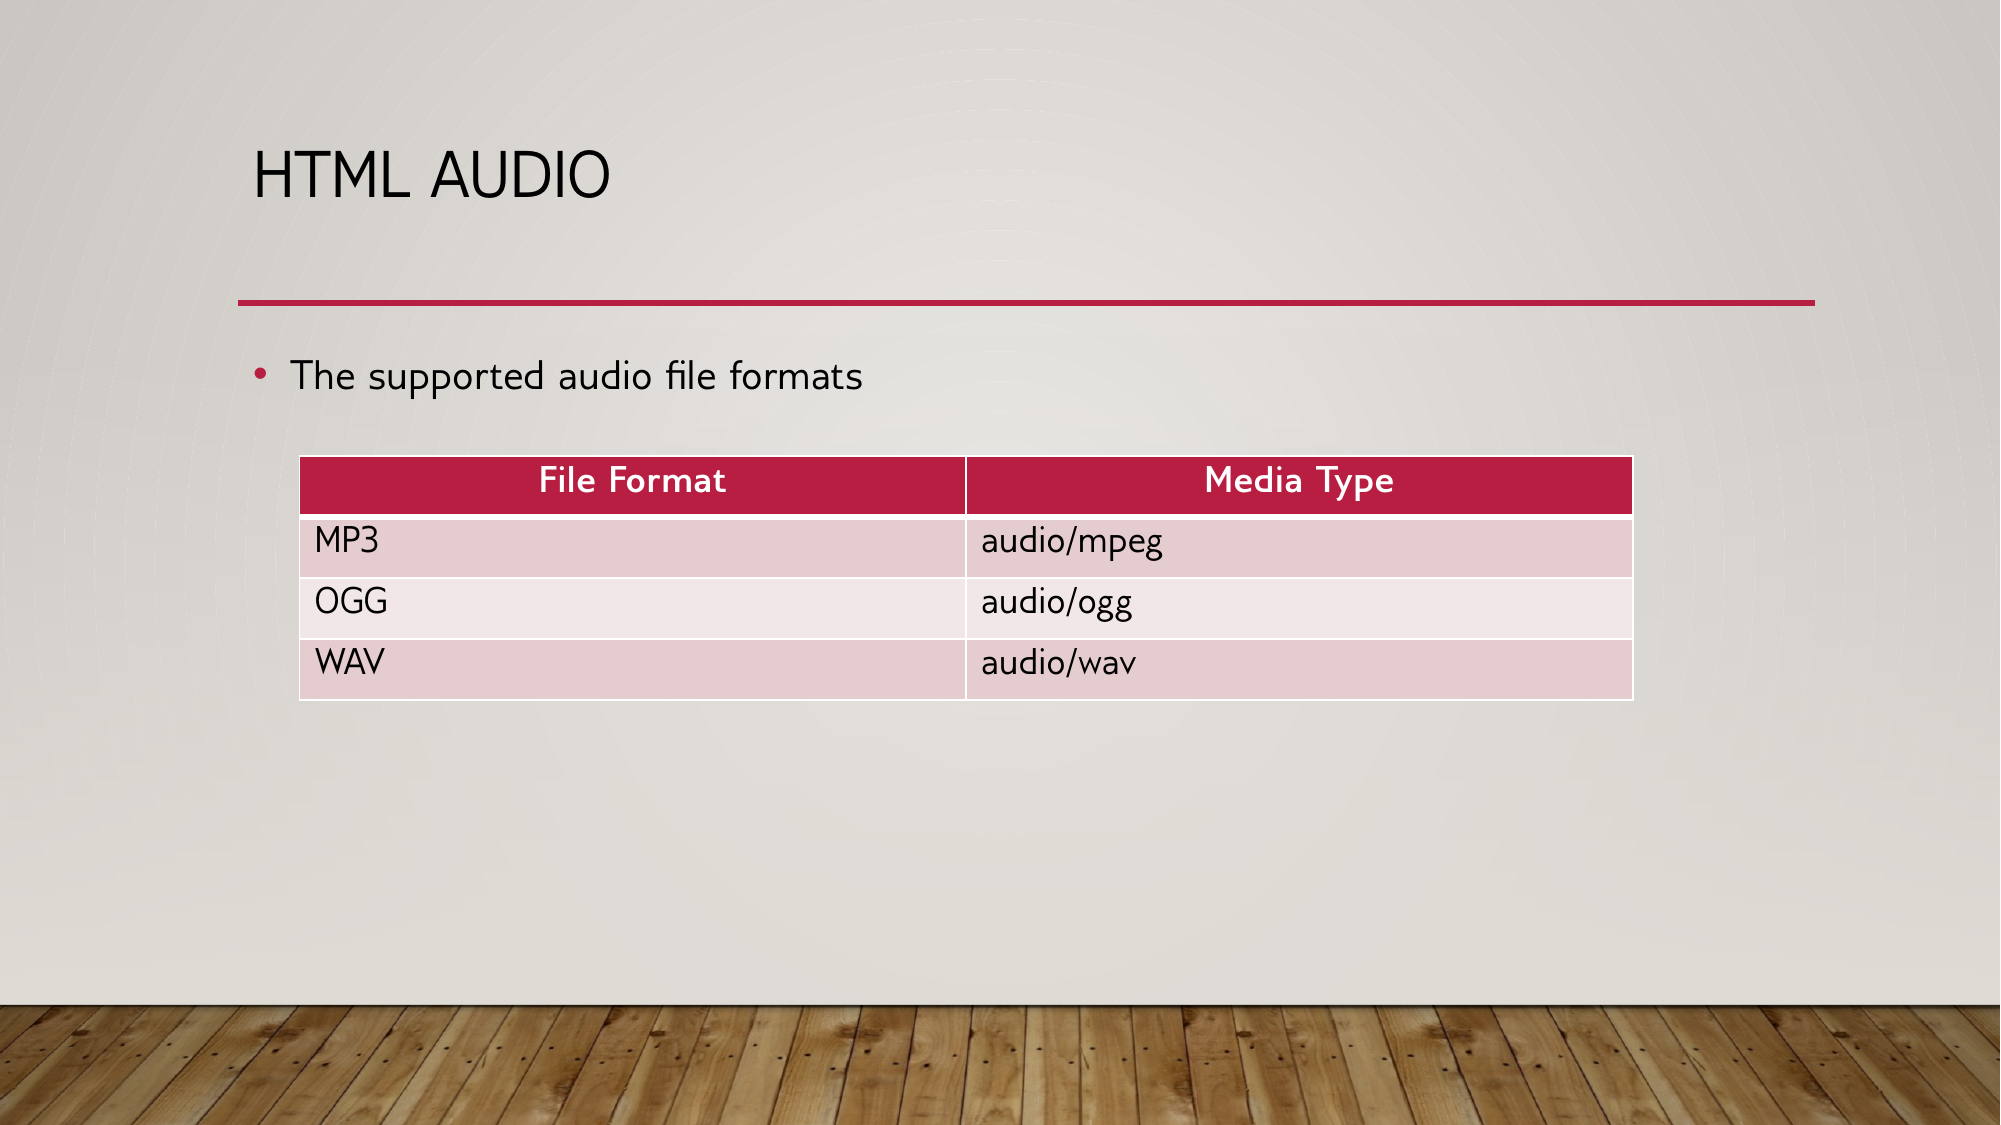

# HTML audio
The supported audio file formats

| File Format | Media Type |
| --- | --- |
| MP3 | audio/mpeg |
| OGG | audio/ogg |
| WAV | audio/wav |